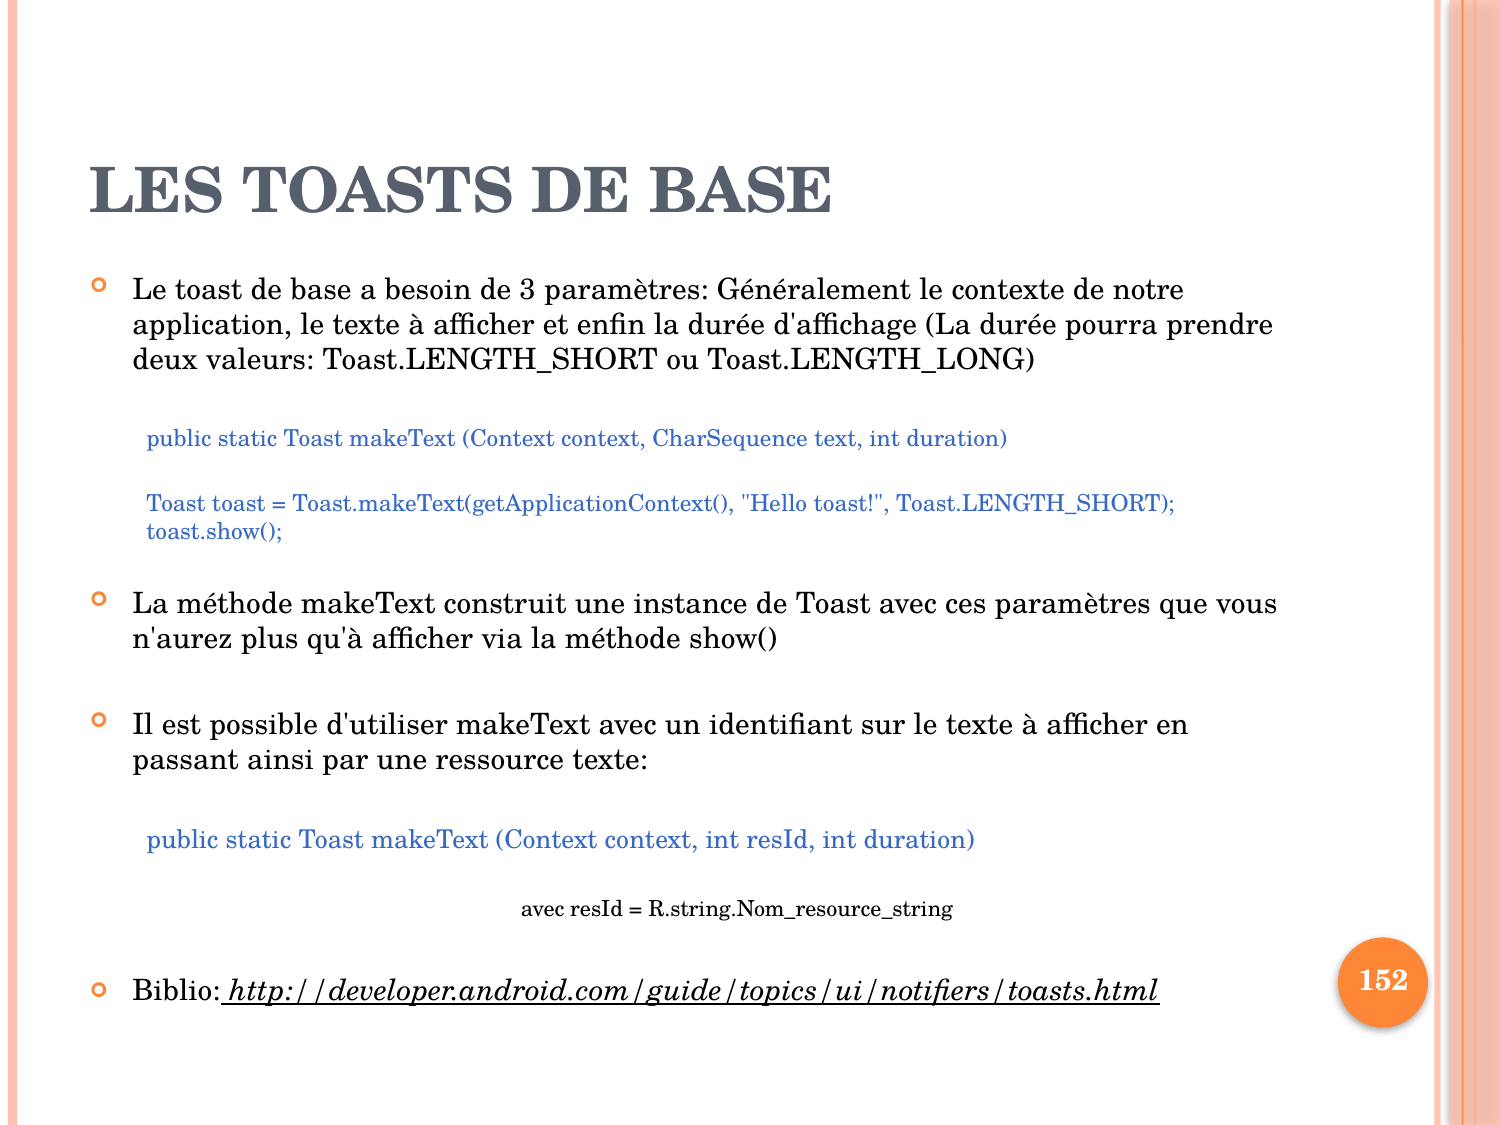

# Les toasts de base
Le toast de base a besoin de 3 paramètres: Généralement le contexte de notre application, le texte à afficher et enfin la durée d'affichage (La durée pourra prendre deux valeurs: Toast.LENGTH_SHORT ou Toast.LENGTH_LONG)

public static Toast makeText (Context context, CharSequence text, int duration)

Toast toast = Toast.makeText(getApplicationContext(), "Hello toast!", Toast.LENGTH_SHORT);
toast.show();

La méthode makeText construit une instance de Toast avec ces paramètres que vous n'aurez plus qu'à afficher via la méthode show()

Il est possible d'utiliser makeText avec un identifiant sur le texte à afficher en passant ainsi par une ressource texte:

public static Toast makeText (Context context, int resId, int duration)

avec resId = R.string.Nom_resource_string

Biblio: http://developer.android.com/guide/topics/ui/notifiers/toasts.html

152